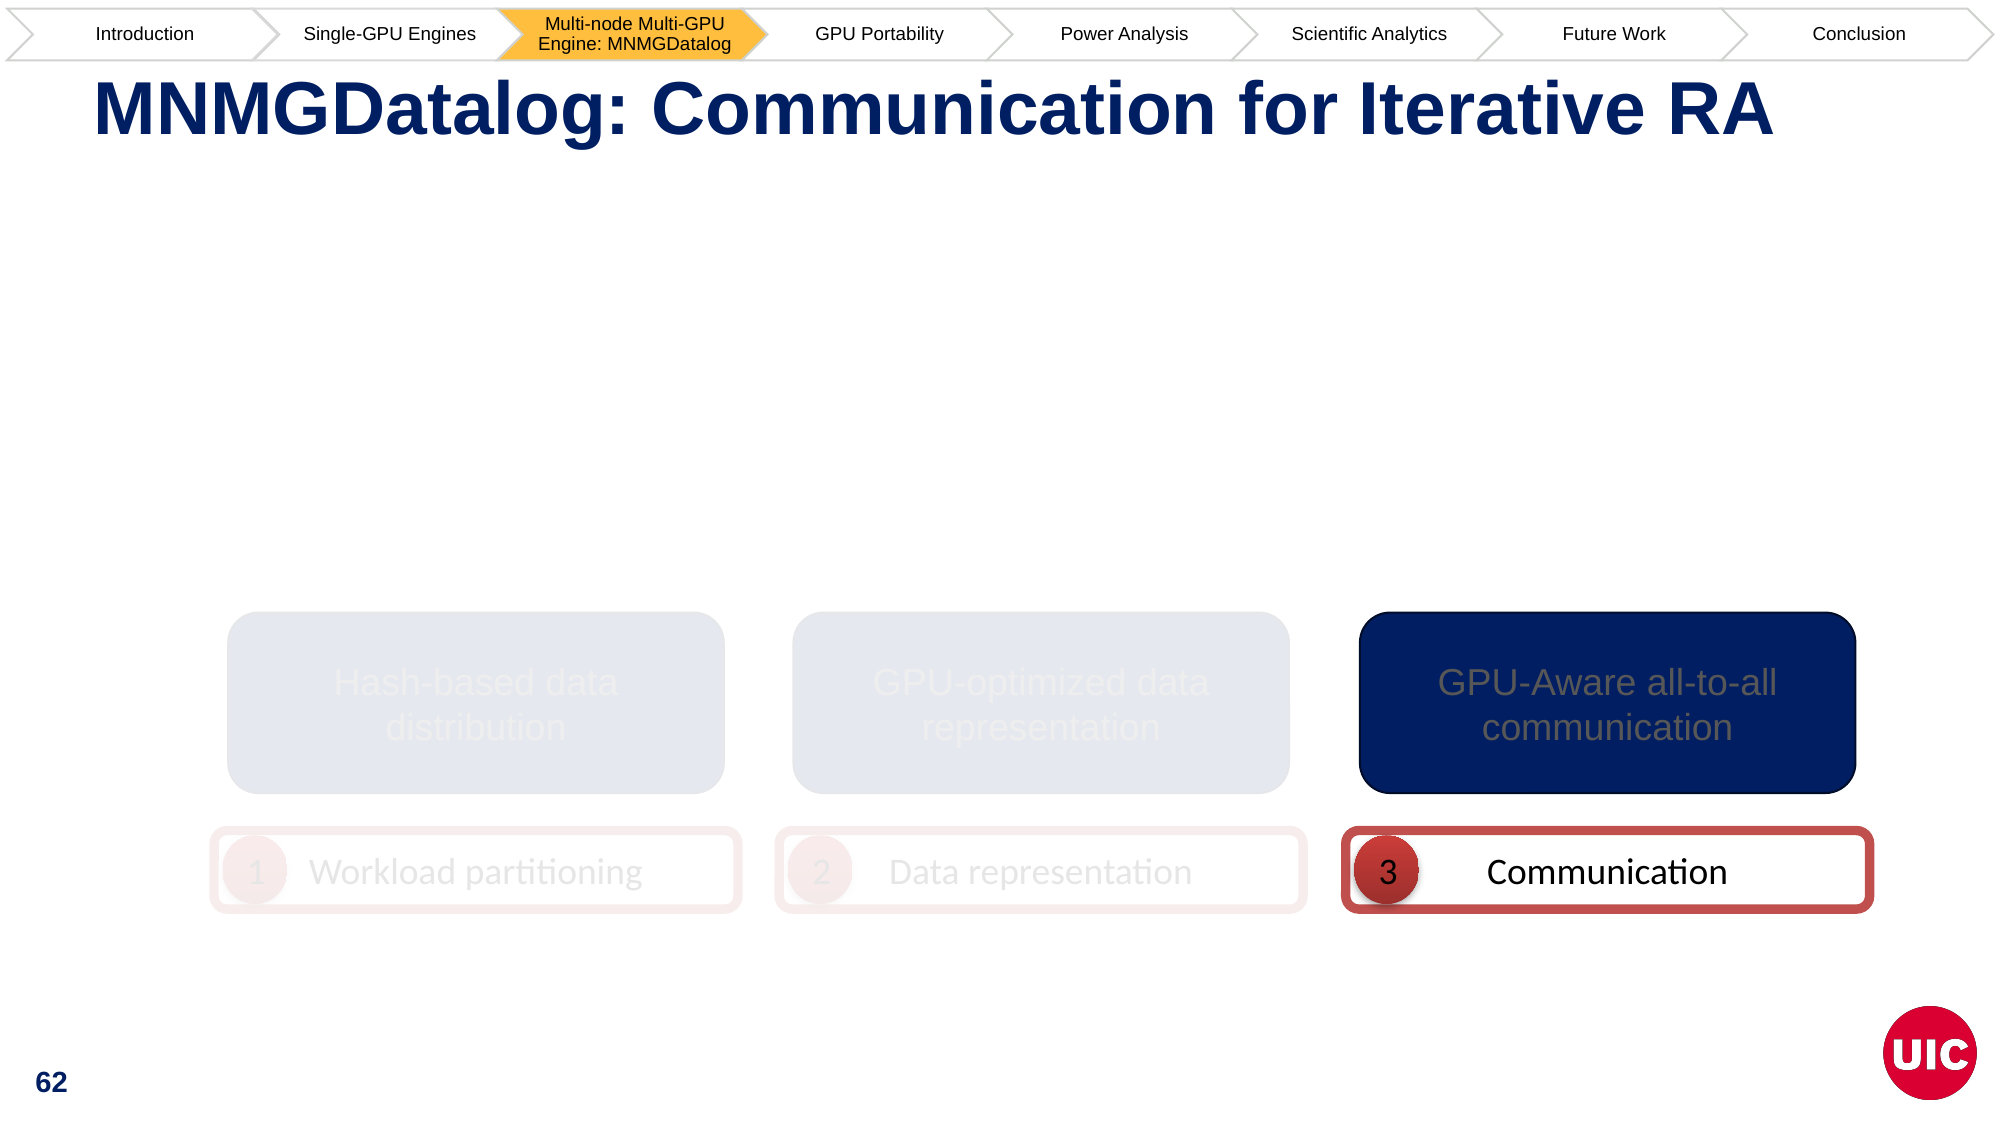

Introduction
Single-GPU Engines
Multi-node Multi-GPU Engine: MNMGDatalog
GPU Portability
Power Analysis
Scientific Analytics
Future Work
Conclusion
# MNMGDatalog: Communication for Iterative RA

GPU-Aware all-to-all communication
Hash-based data distribution
GPU-optimized data representation
Communication
3
Data representation
2
Workload partitioning
1